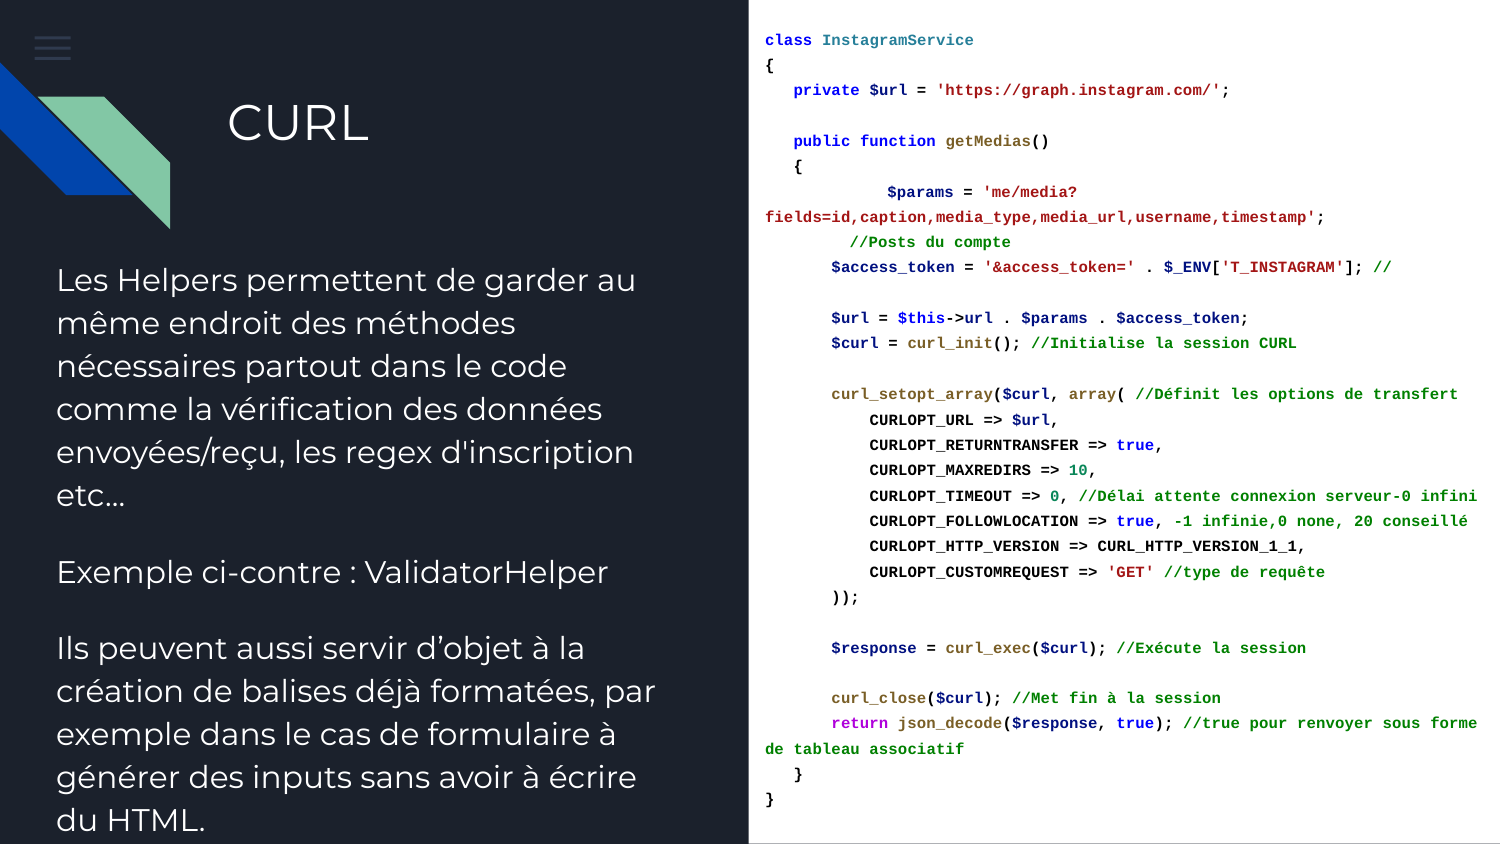

class InstagramService
{
   private $url = 'https://graph.instagram.com/';

   public function getMedias()
   {
     $params = 'me/media?fields=id,caption,media_type,media_url,username,timestamp';
 //Posts du compte
       $access_token = '&access_token=' . $_ENV['T_INSTAGRAM']; //

       $url = $this->url . $params . $access_token;
       $curl = curl_init(); //Initialise la session CURL

       curl_setopt_array($curl, array( //Définit les options de transfert
           CURLOPT_URL => $url,
           CURLOPT_RETURNTRANSFER => true,
           CURLOPT_MAXREDIRS => 10,
           CURLOPT_TIMEOUT => 0, //Délai attente connexion serveur-0 infini
           CURLOPT_FOLLOWLOCATION => true, -1 infinie,0 none, 20 conseillé
           CURLOPT_HTTP_VERSION => CURL_HTTP_VERSION_1_1,
           CURLOPT_CUSTOMREQUEST => 'GET' //type de requête
       ));

       $response = curl_exec($curl); //Exécute la session

       curl_close($curl); //Met fin à la session
       return json_decode($response, true); //true pour renvoyer sous forme de tableau associatif
   }
}

CURL
# Les Helpers permettent de garder au même endroit des méthodes nécessaires partout dans le code comme la vérification des données envoyées/reçu, les regex d'inscription etc...
Exemple ci-contre : ValidatorHelper
Ils peuvent aussi servir d’objet à la création de balises déjà formatées, par exemple dans le cas de formulaire à générer des inputs sans avoir à écrire du HTML.